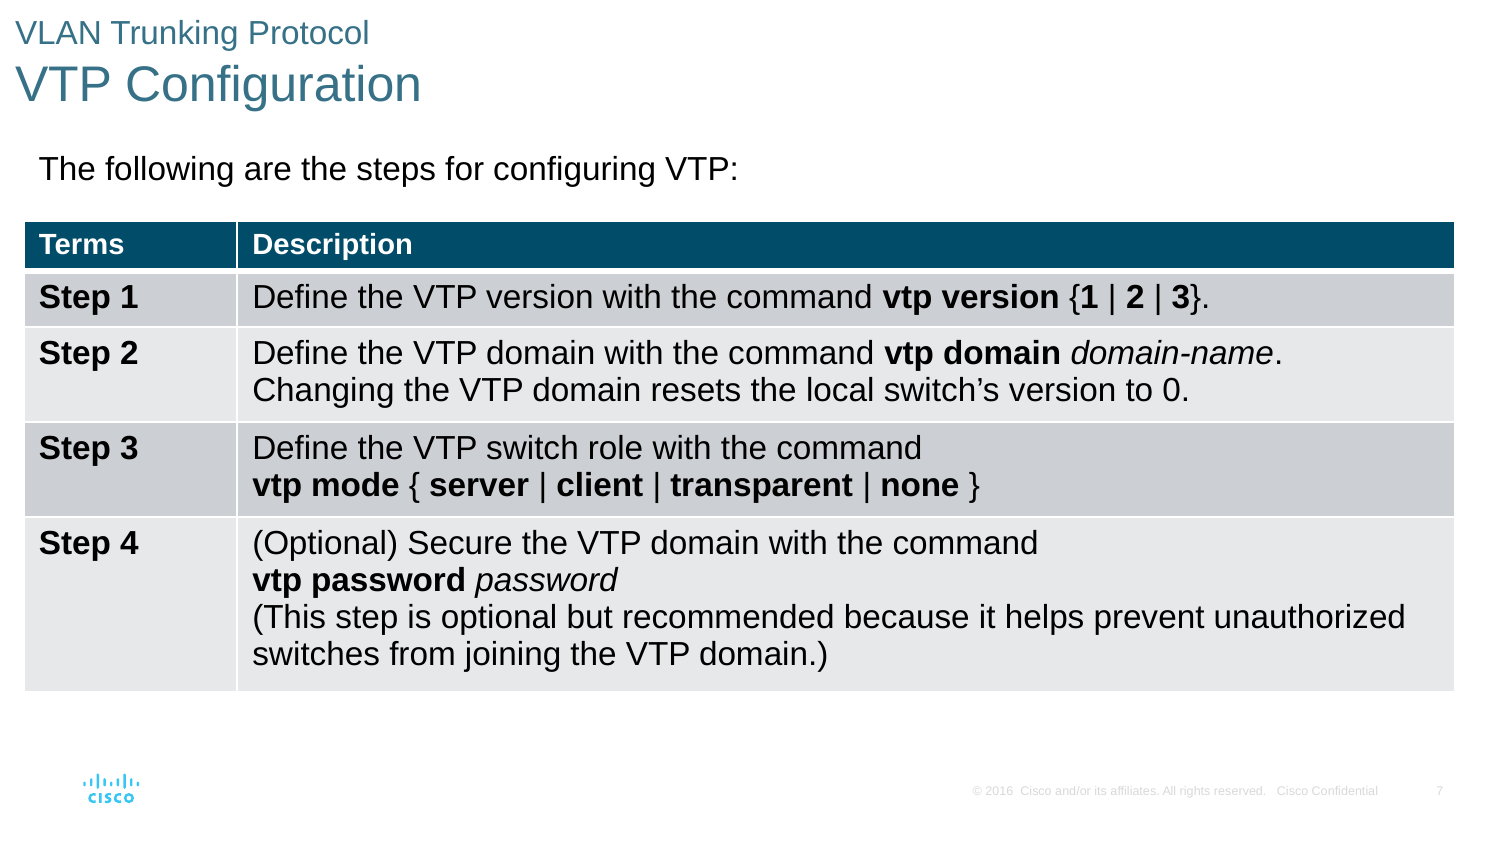

# VLAN Trunking Protocol VTP Configuration
The following are the steps for configuring VTP:
| Terms | Description |
| --- | --- |
| Step 1 | Define the VTP version with the command vtp version {1 | 2 | 3}. |
| Step 2 | Define the VTP domain with the command vtp domain domain-name. Changing the VTP domain resets the local switch’s version to 0. |
| Step 3 | Define the VTP switch role with the command vtp mode { server | client | transparent | none } |
| Step 4 | (Optional) Secure the VTP domain with the command vtp password password (This step is optional but recommended because it helps prevent unauthorized switches from joining the VTP domain.) |